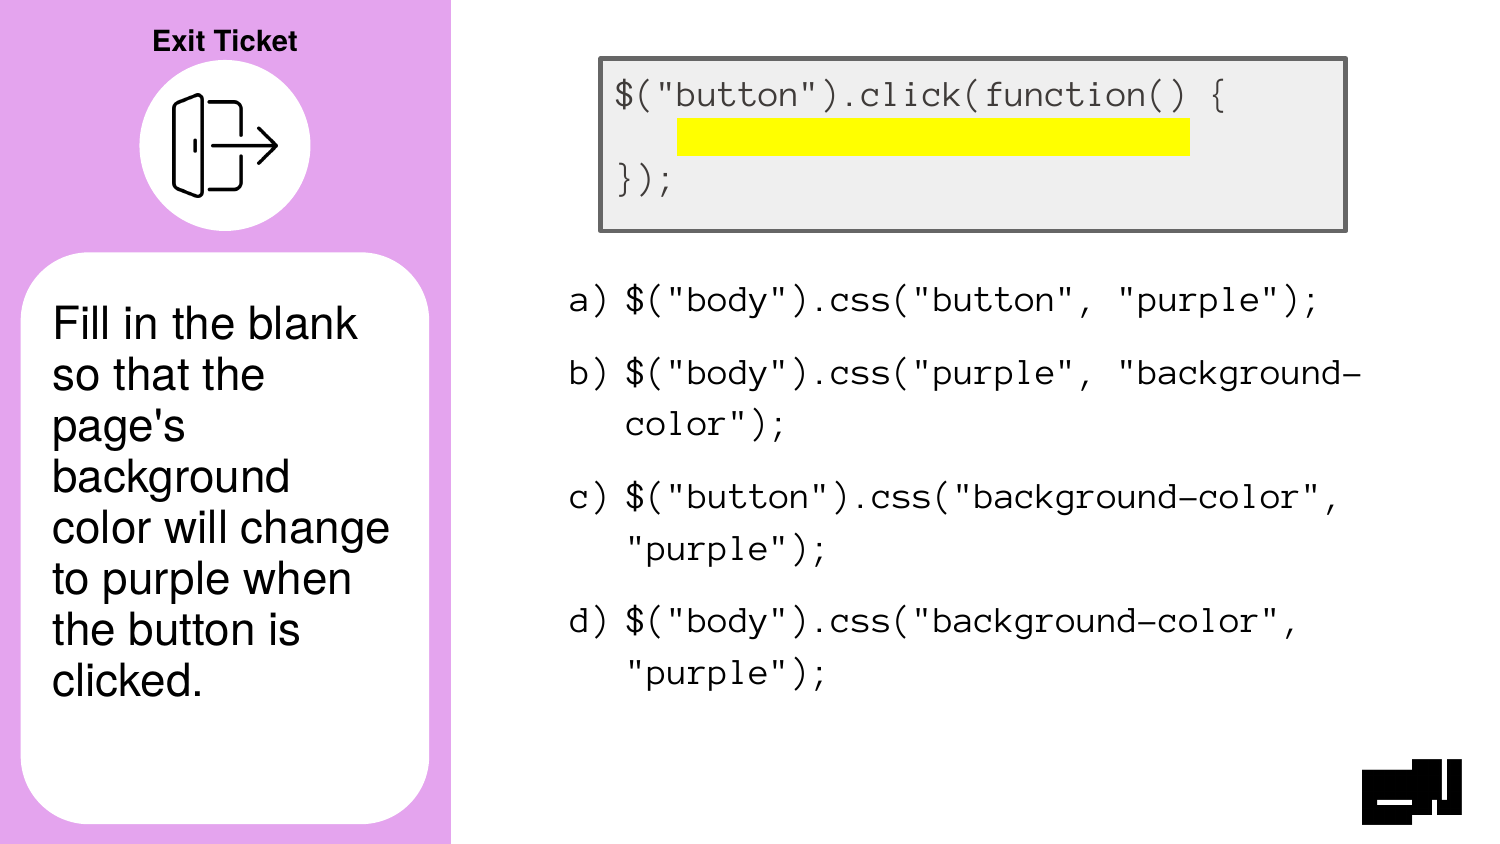

$("button").click(function() {
                     _______
});

$("body").css("button", "purple");
$("body").css("purple", "background-color");
$("button").css("background-color", "purple");
$("body").css("background-color", "purple");

# Fill in the blank so that the page's background color will change to purple when the button is clicked.